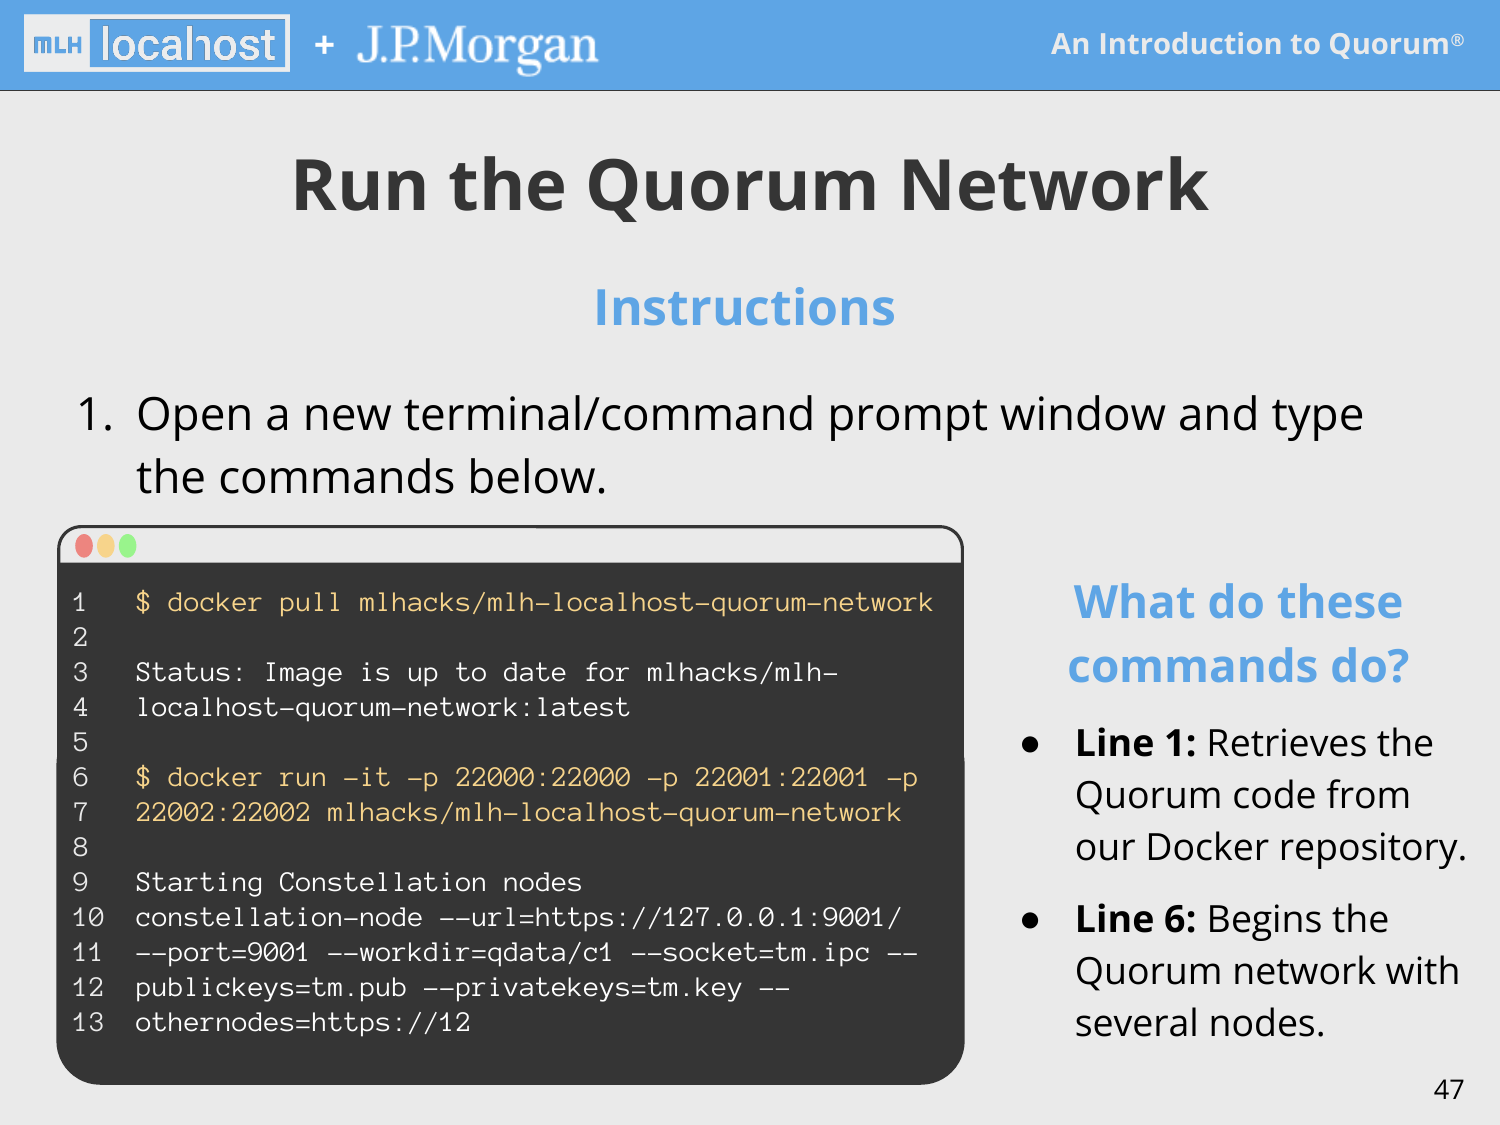

Run the Quorum Network
Instructions
Open a new terminal/command prompt window and type the commands below.

What do these commands do?
Line 1: Retrieves the Quorum code from our Docker repository.
Line 6: Begins the Quorum network with several nodes.
1
2
3
4
5
6
7
8
9
10
11
12
13
$ docker pull mlhacks/mlh-localhost-quorum-network

Status: Image is up to date for mlhacks/mlh-localhost-quorum-network:latest

$ docker run -it -p 22000:22000 -p 22001:22001 -p 22002:22002 mlhacks/mlh-localhost-quorum-network

Starting Constellation nodes
constellation-node --url=https://127.0.0.1:9001/ --port=9001 --workdir=qdata/c1 --socket=tm.ipc --publickeys=tm.pub --privatekeys=tm.key --othernodes=https://12

47